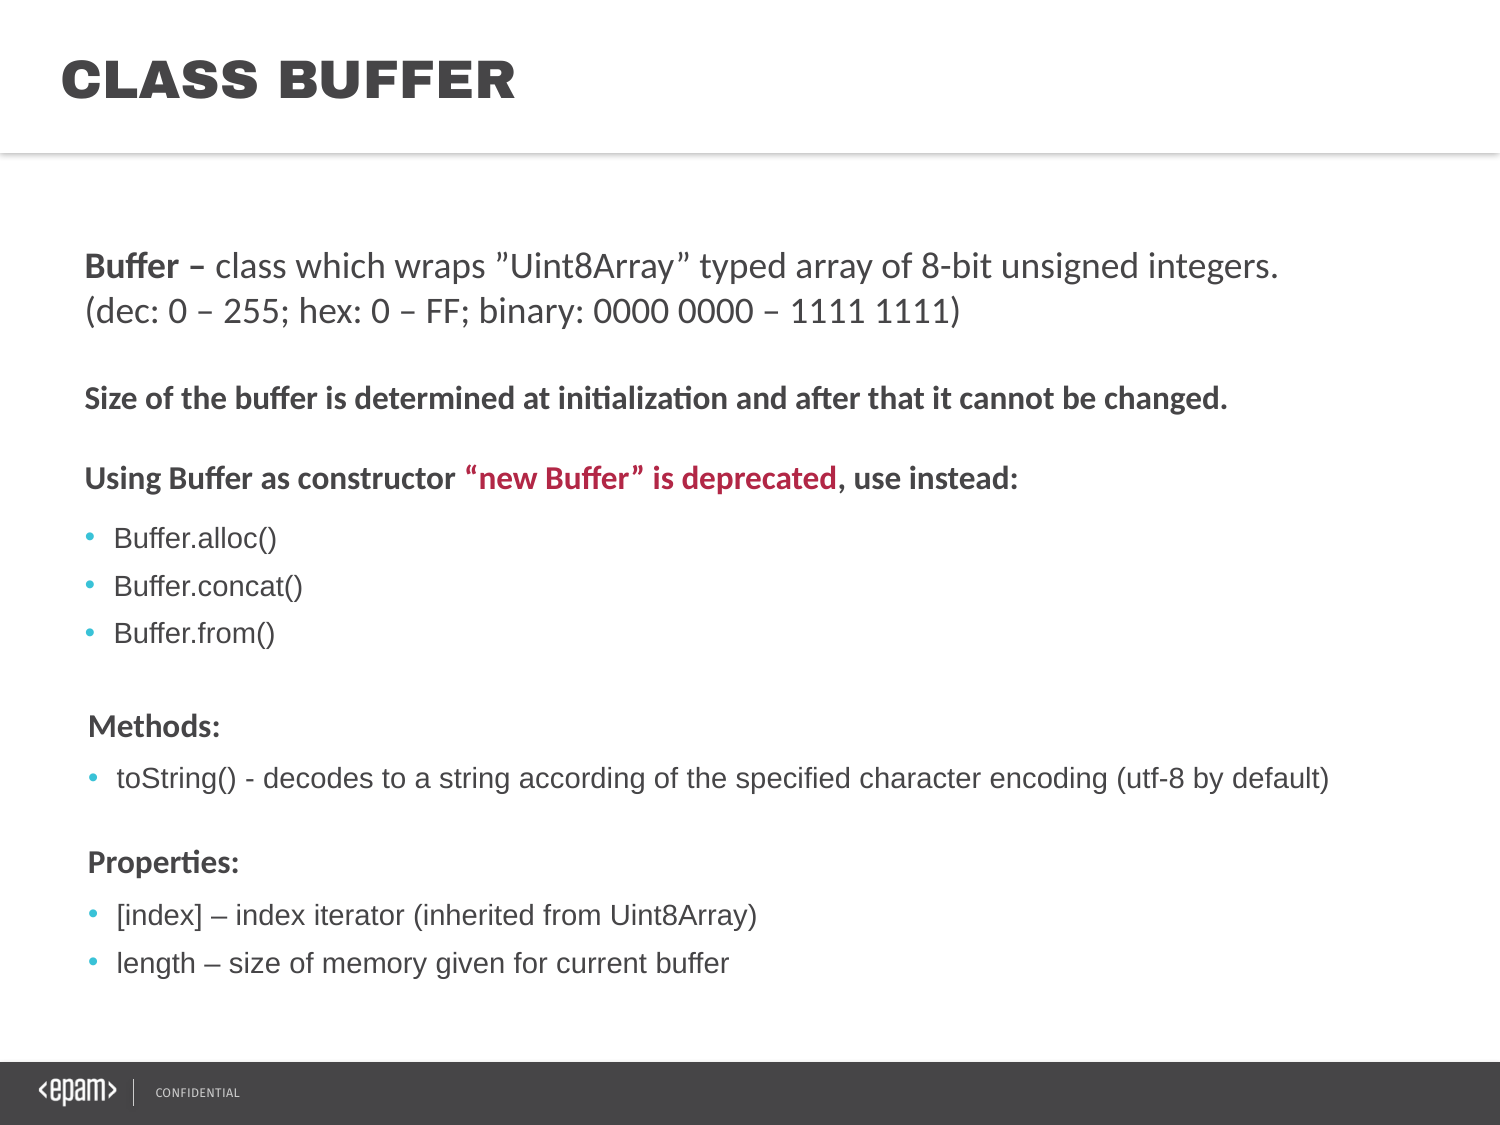

CLASS BUFFER
Buffer – class which wraps ”Uint8Array” typed array of 8-bit unsigned integers.
(dec: 0 – 255; hex: 0 – FF; binary: 0000 0000 – 1111 1111)

Size of the buffer is determined at initialization and after that it cannot be changed.

Using Buffer as constructor “new Buffer” is deprecated, use instead:
Buffer.alloc()
Buffer.concat()
Buffer.from()
Methods:
toString() - decodes to a string according of the specified character encoding (utf-8 by default)
Properties:
[index] – index iterator (inherited from Uint8Array)
length – size of memory given for current buffer